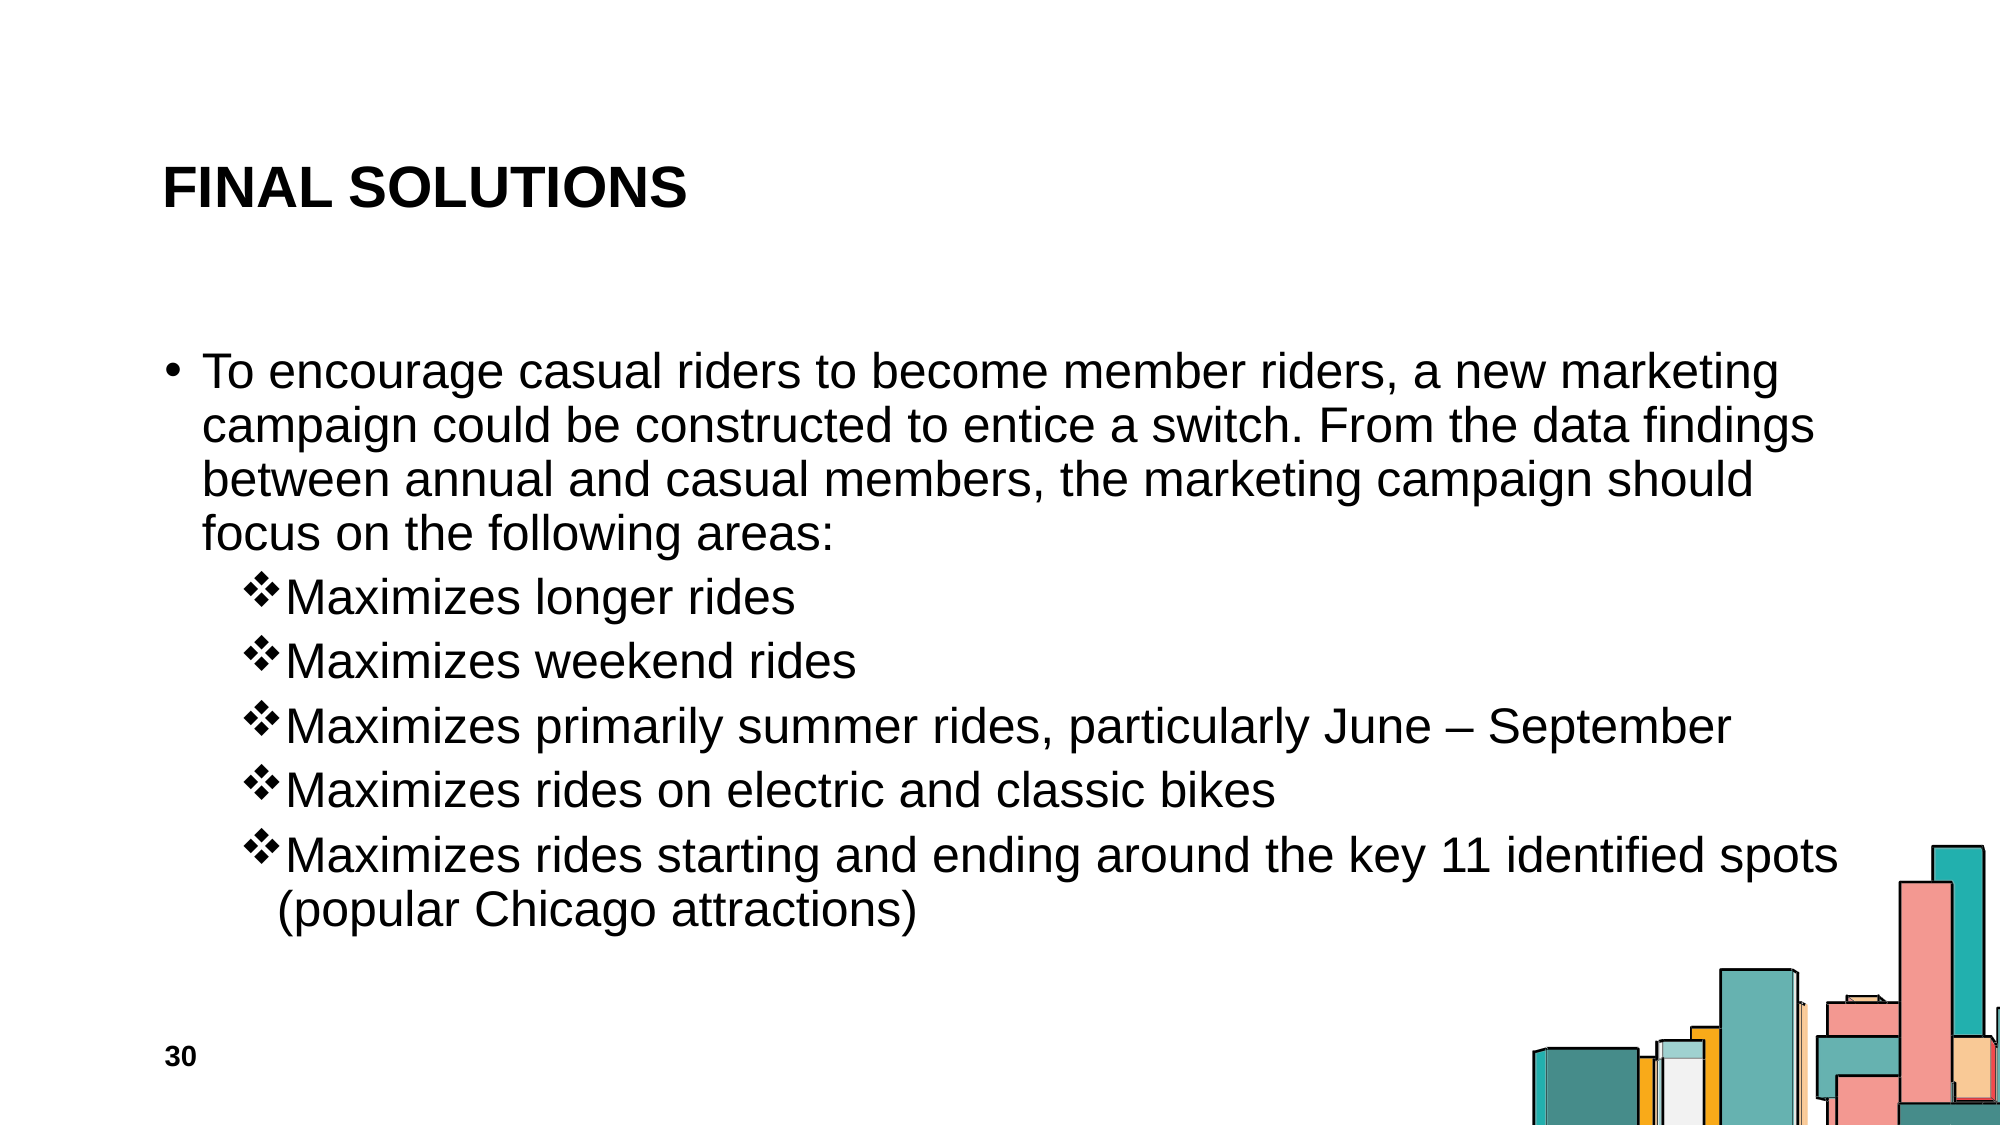

# Final Solutions
To encourage casual riders to become member riders, a new marketing campaign could be constructed to entice a switch. From the data findings between annual and casual members, the marketing campaign should focus on the following areas:
Maximizes longer rides
Maximizes weekend rides
Maximizes primarily summer rides, particularly June – September
Maximizes rides on electric and classic bikes
Maximizes rides starting and ending around the key 11 identified spots (popular Chicago attractions)
30